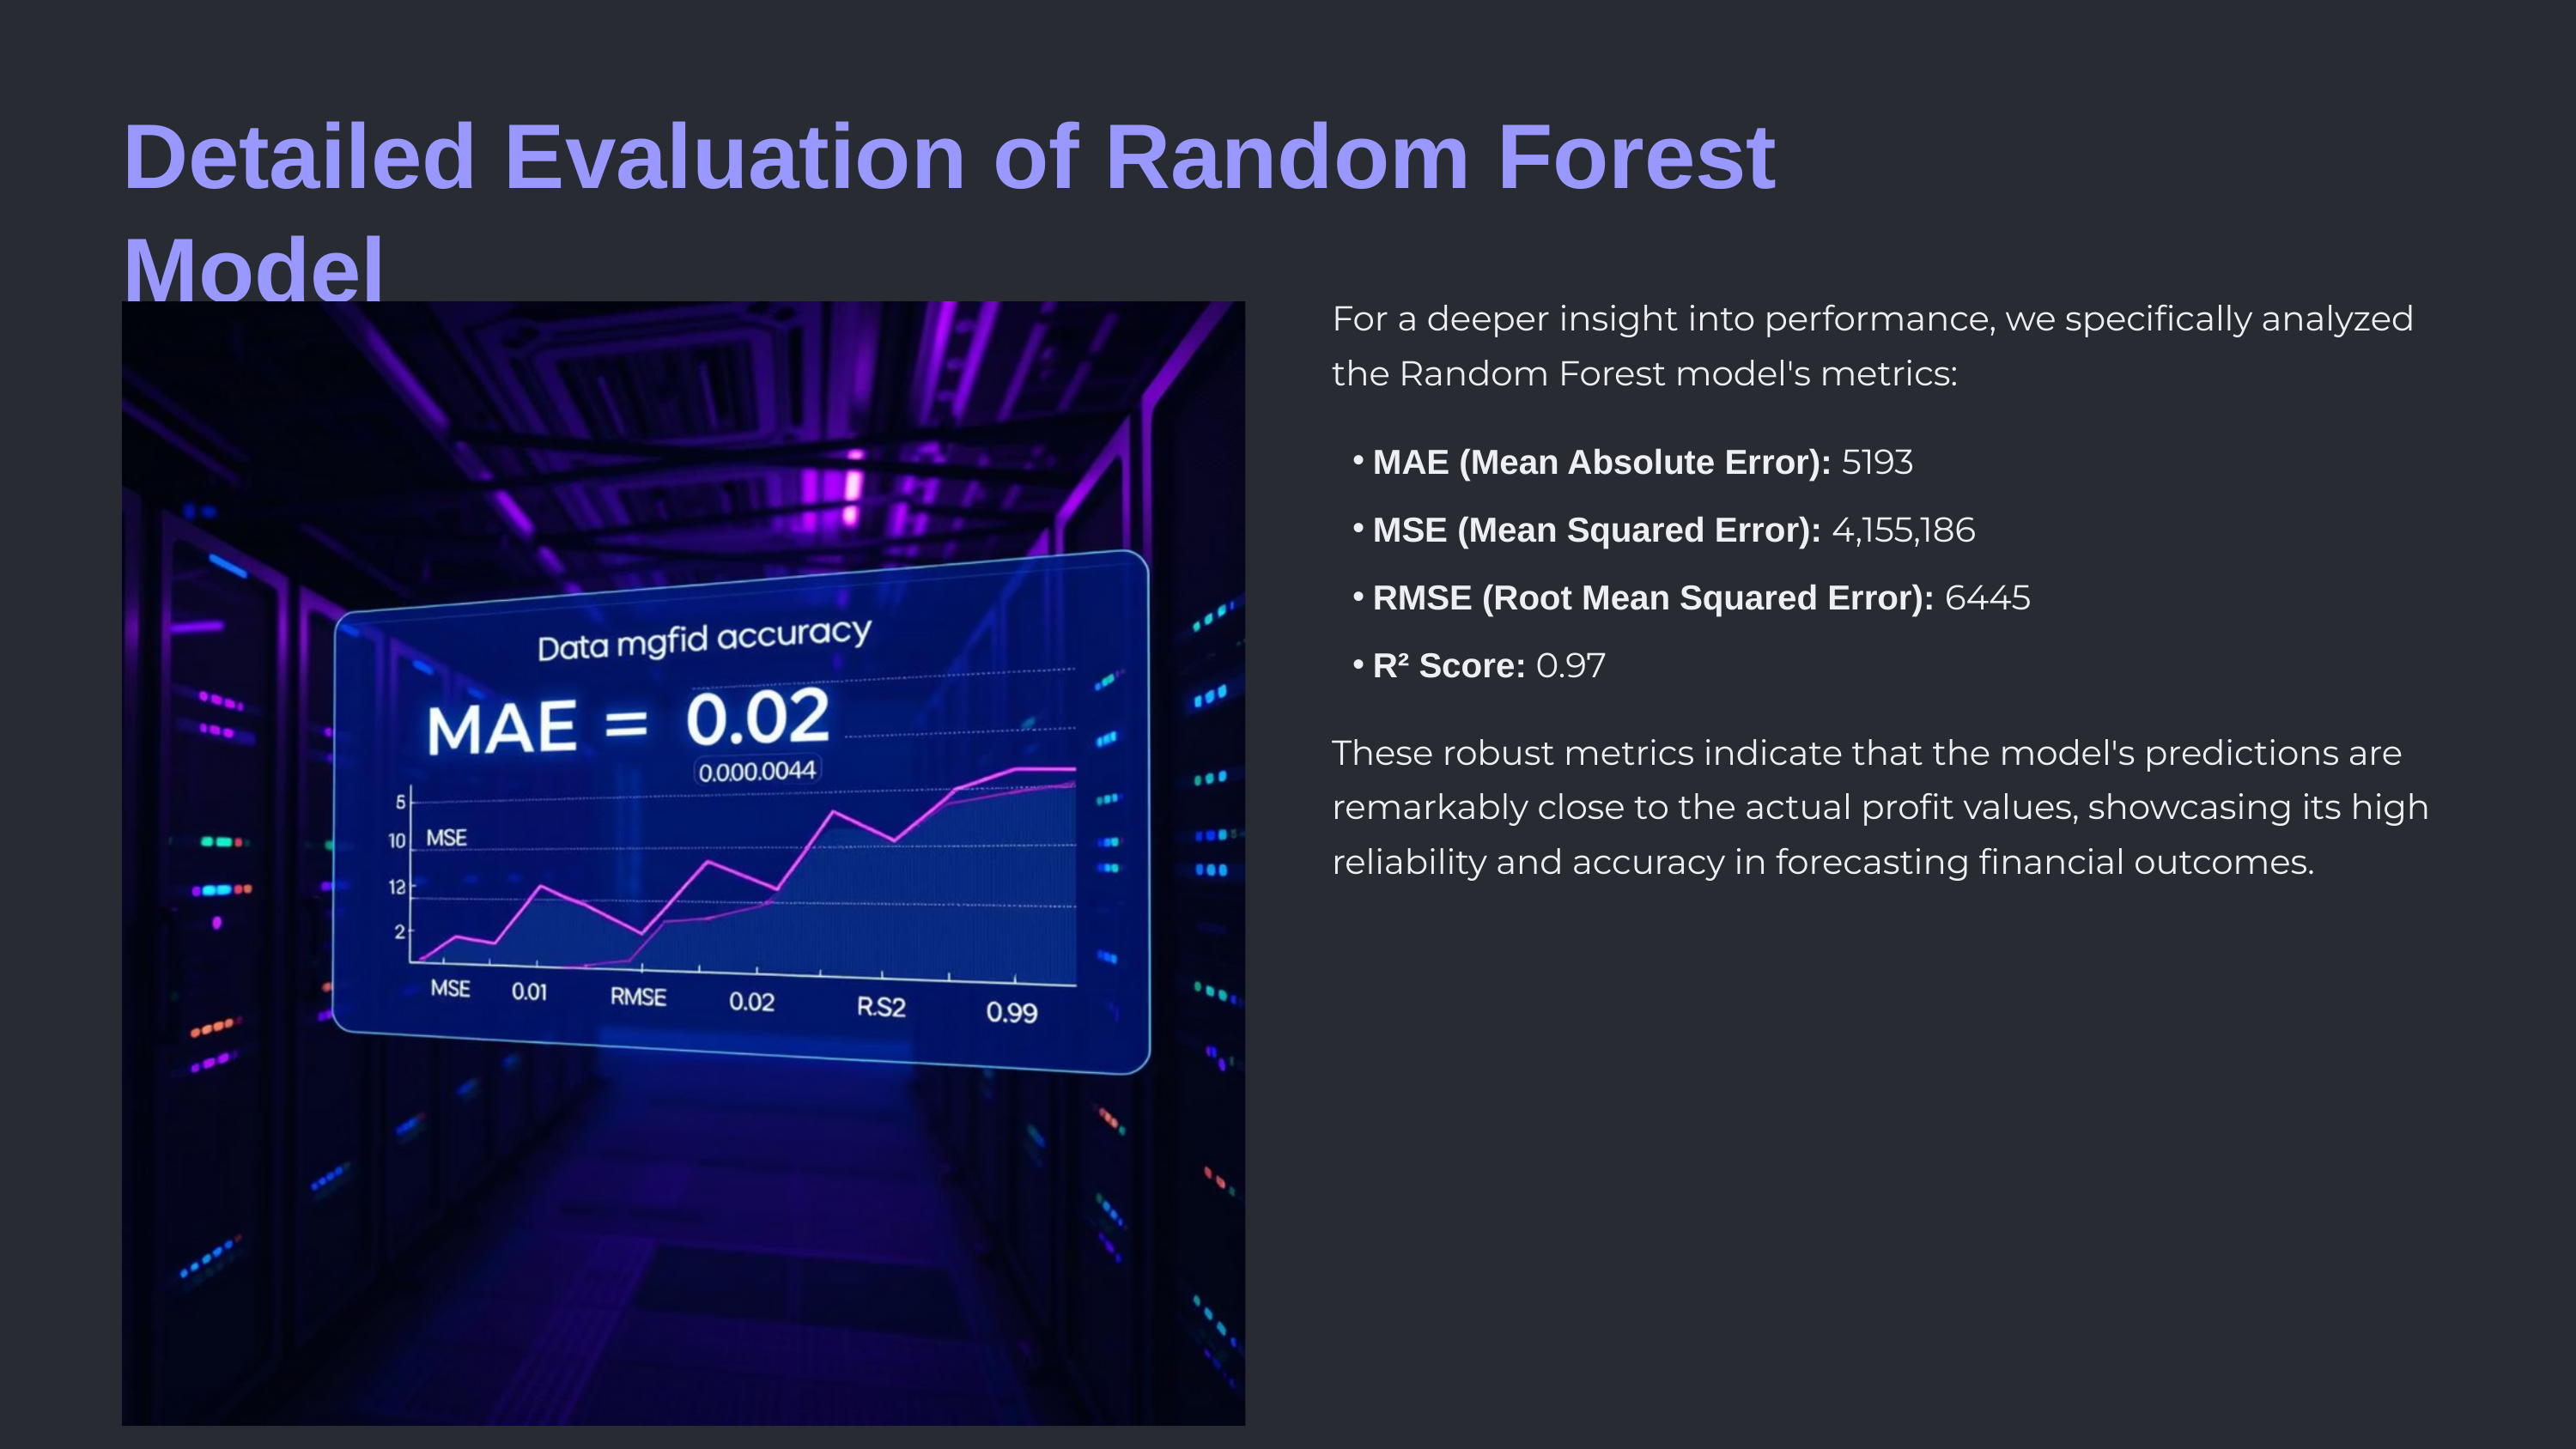

Detailed Evaluation of Random Forest Model
For a deeper insight into performance, we specifically analyzed the Random Forest model's metrics:

MAE (Mean Absolute Error): 5193
MSE (Mean Squared Error): 4,155,186
RMSE (Root Mean Squared Error): 6445
R² Score: 0.97
These robust metrics indicate that the model's predictions are remarkably close to the actual profit values, showcasing its high reliability and accuracy in forecasting financial outcomes.